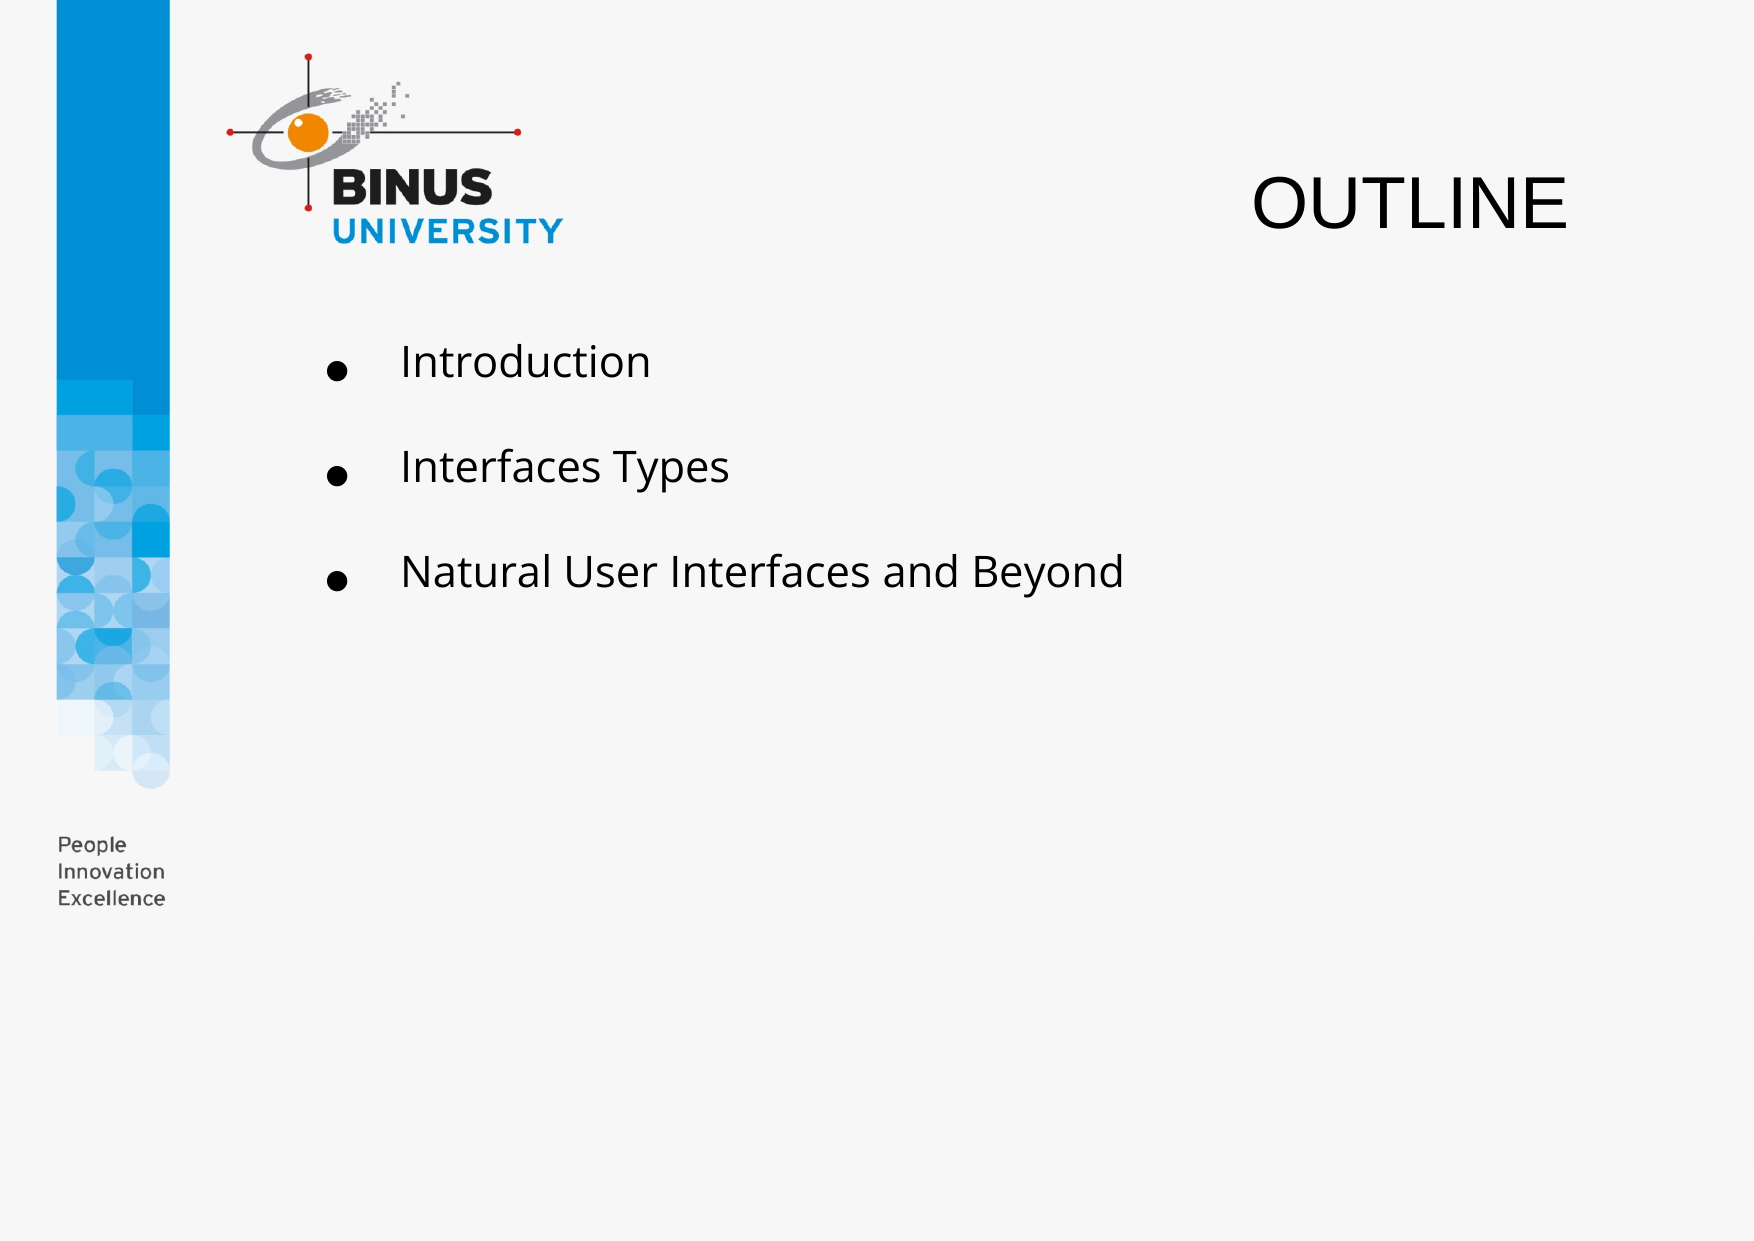

OUTLINE
 Introduction
 Interfaces Types
 Natural User Interfaces and Beyond